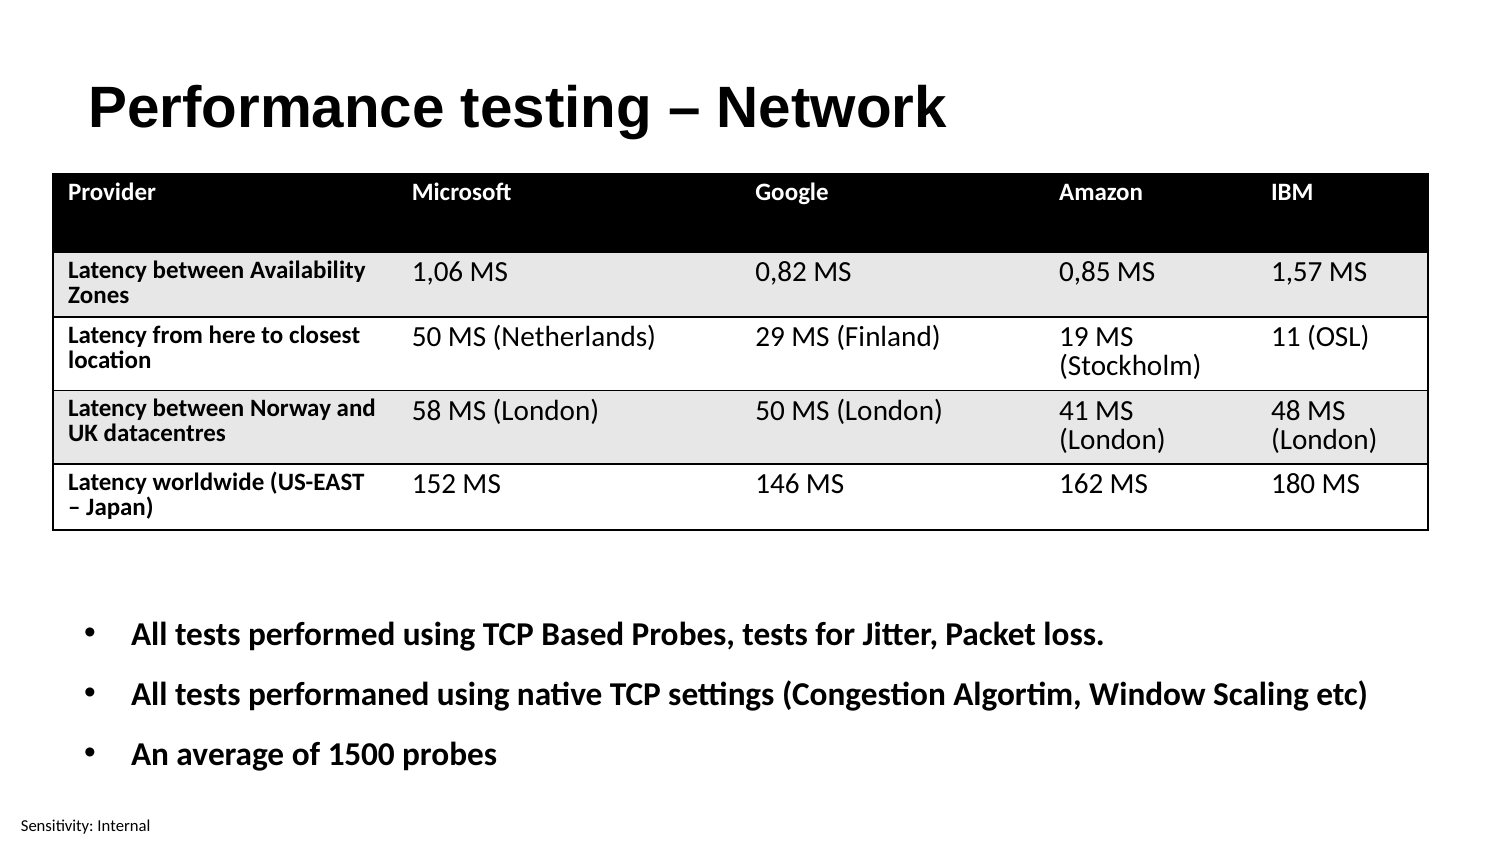

# Performance testing – Network
| Provider | Microsoft | Google | Amazon | IBM |
| --- | --- | --- | --- | --- |
| Latency between Availability Zones | 1,06 MS | 0,82 MS | 0,85 MS | 1,57 MS |
| Latency from here to closest location | 50 MS (Netherlands) | 29 MS (Finland) | 19 MS (Stockholm) | 11 (OSL) |
| Latency between Norway and UK datacentres | 58 MS (London) | 50 MS (London) | 41 MS (London) | 48 MS (London) |
| Latency worldwide (US-EAST – Japan) | 152 MS | 146 MS | 162 MS | 180 MS |
All tests performed using TCP Based Probes, tests for Jitter, Packet loss.
All tests performaned using native TCP settings (Congestion Algortim, Window Scaling etc)
An average of 1500 probes